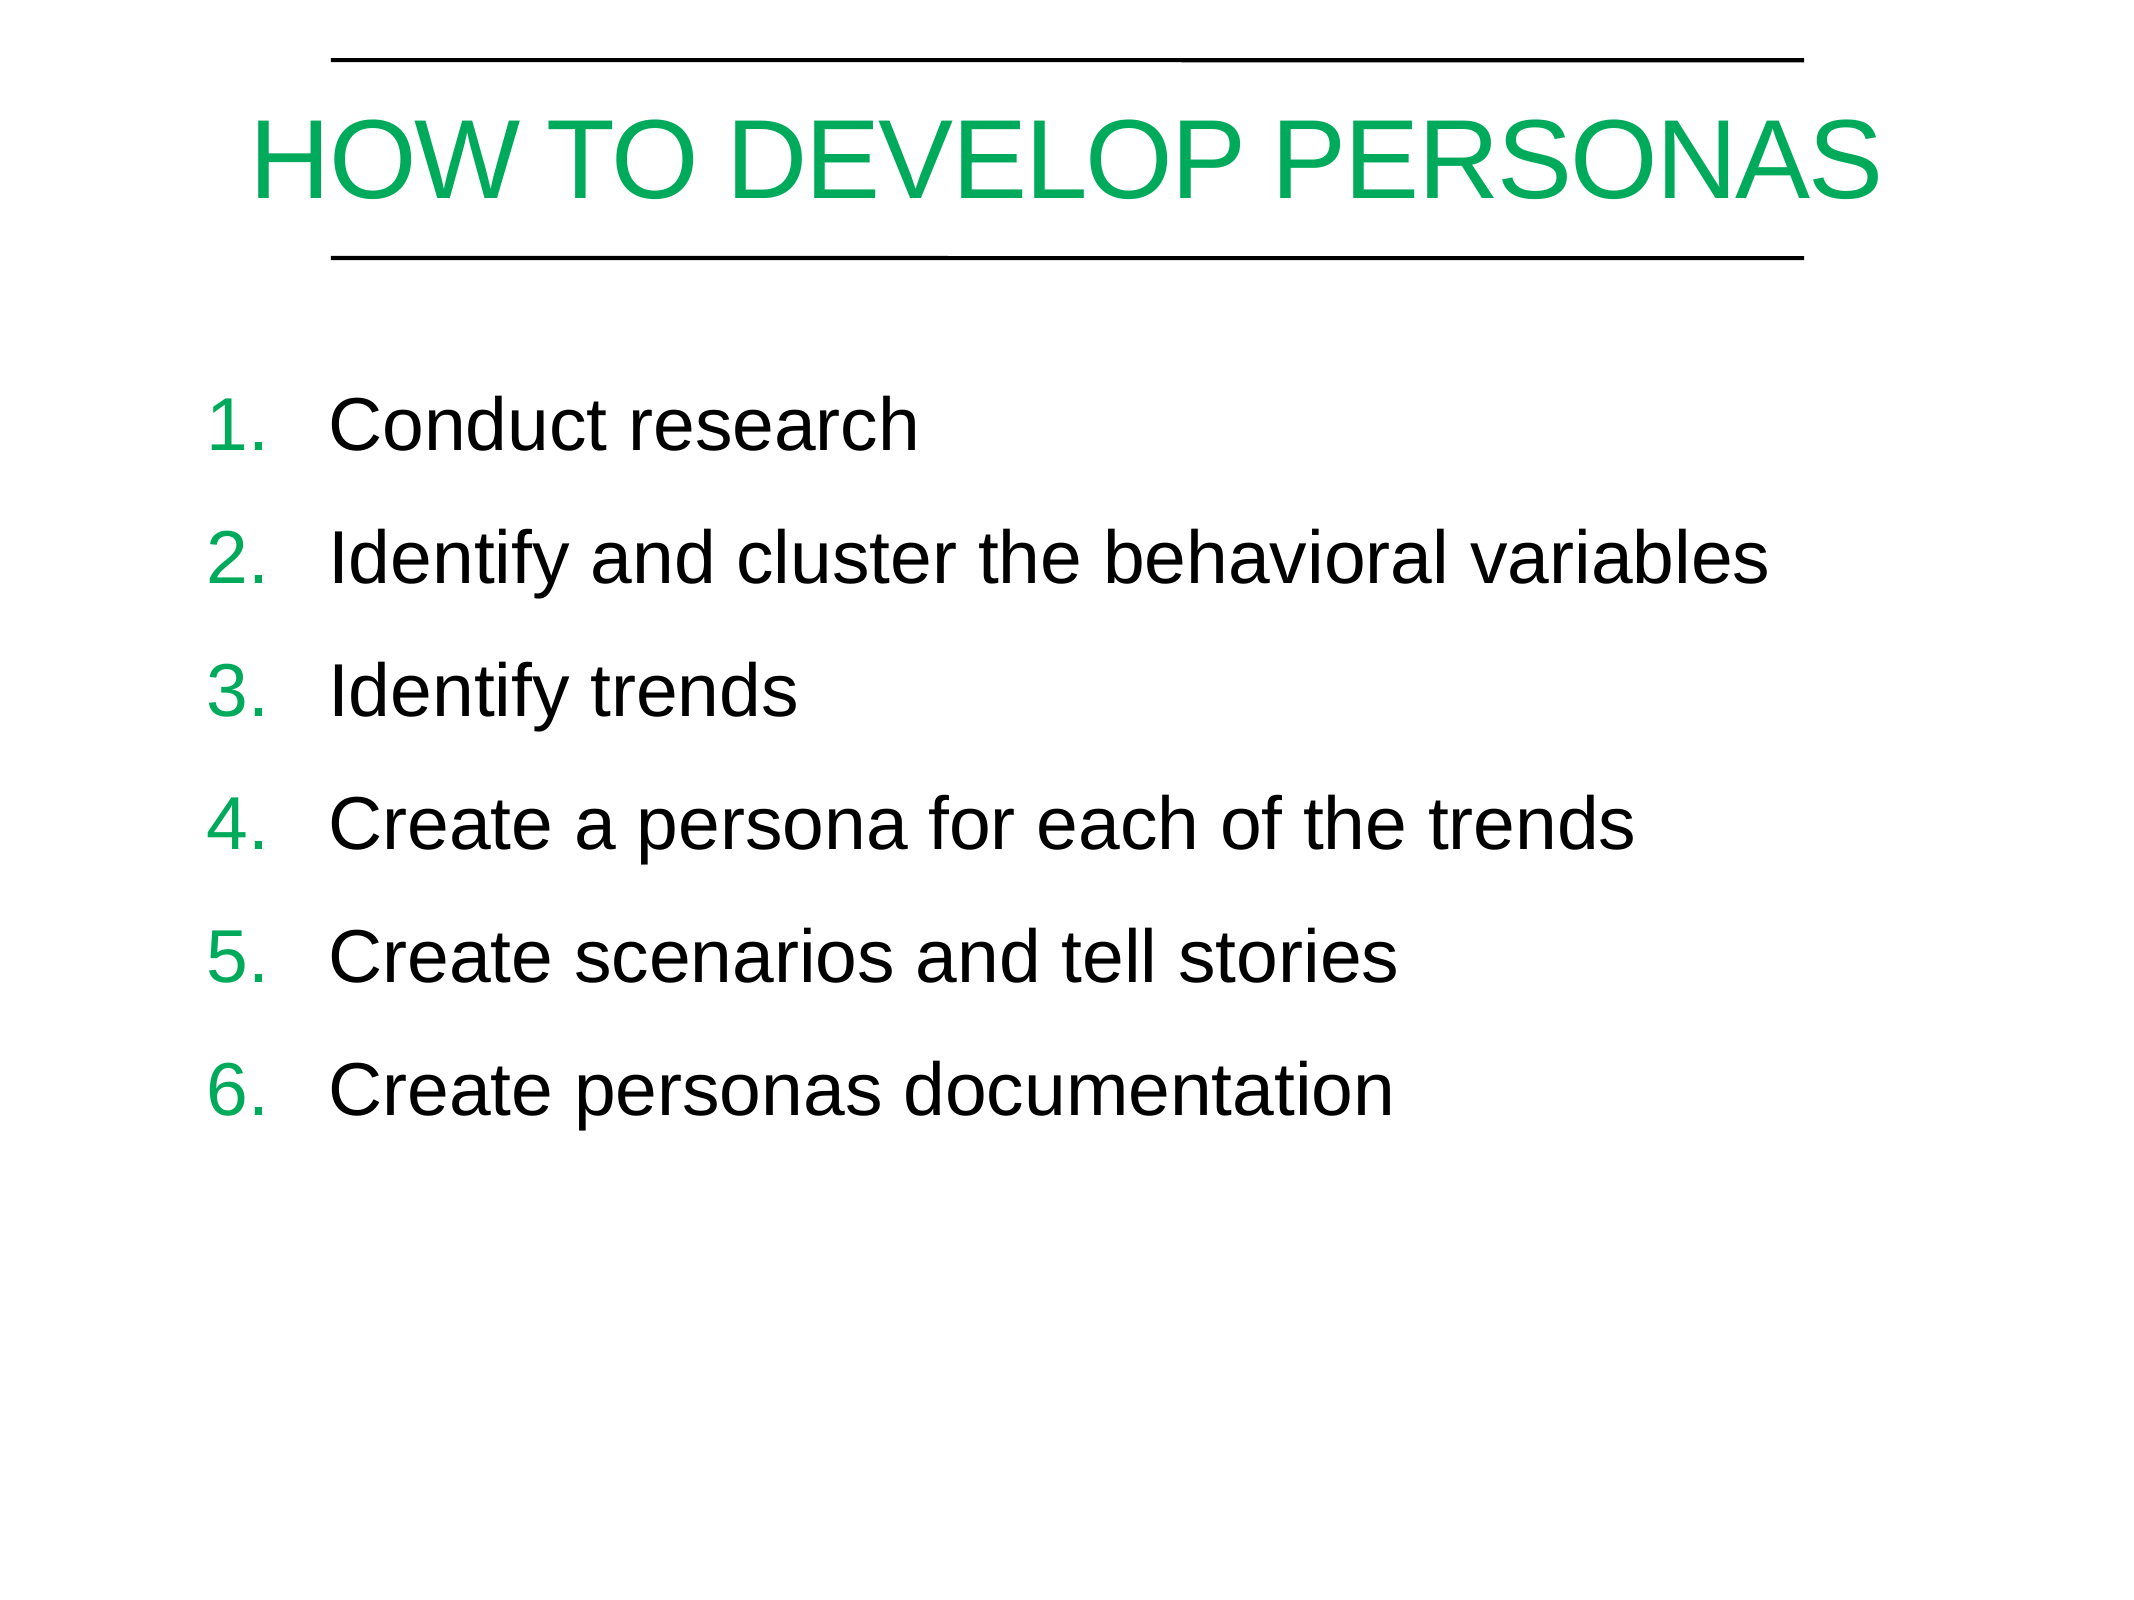

# How to develop personas
Conduct research
Identify and cluster the behavioral variables
Identify trends
Create a persona for each of the trends
Create scenarios and tell stories
Create personas documentation